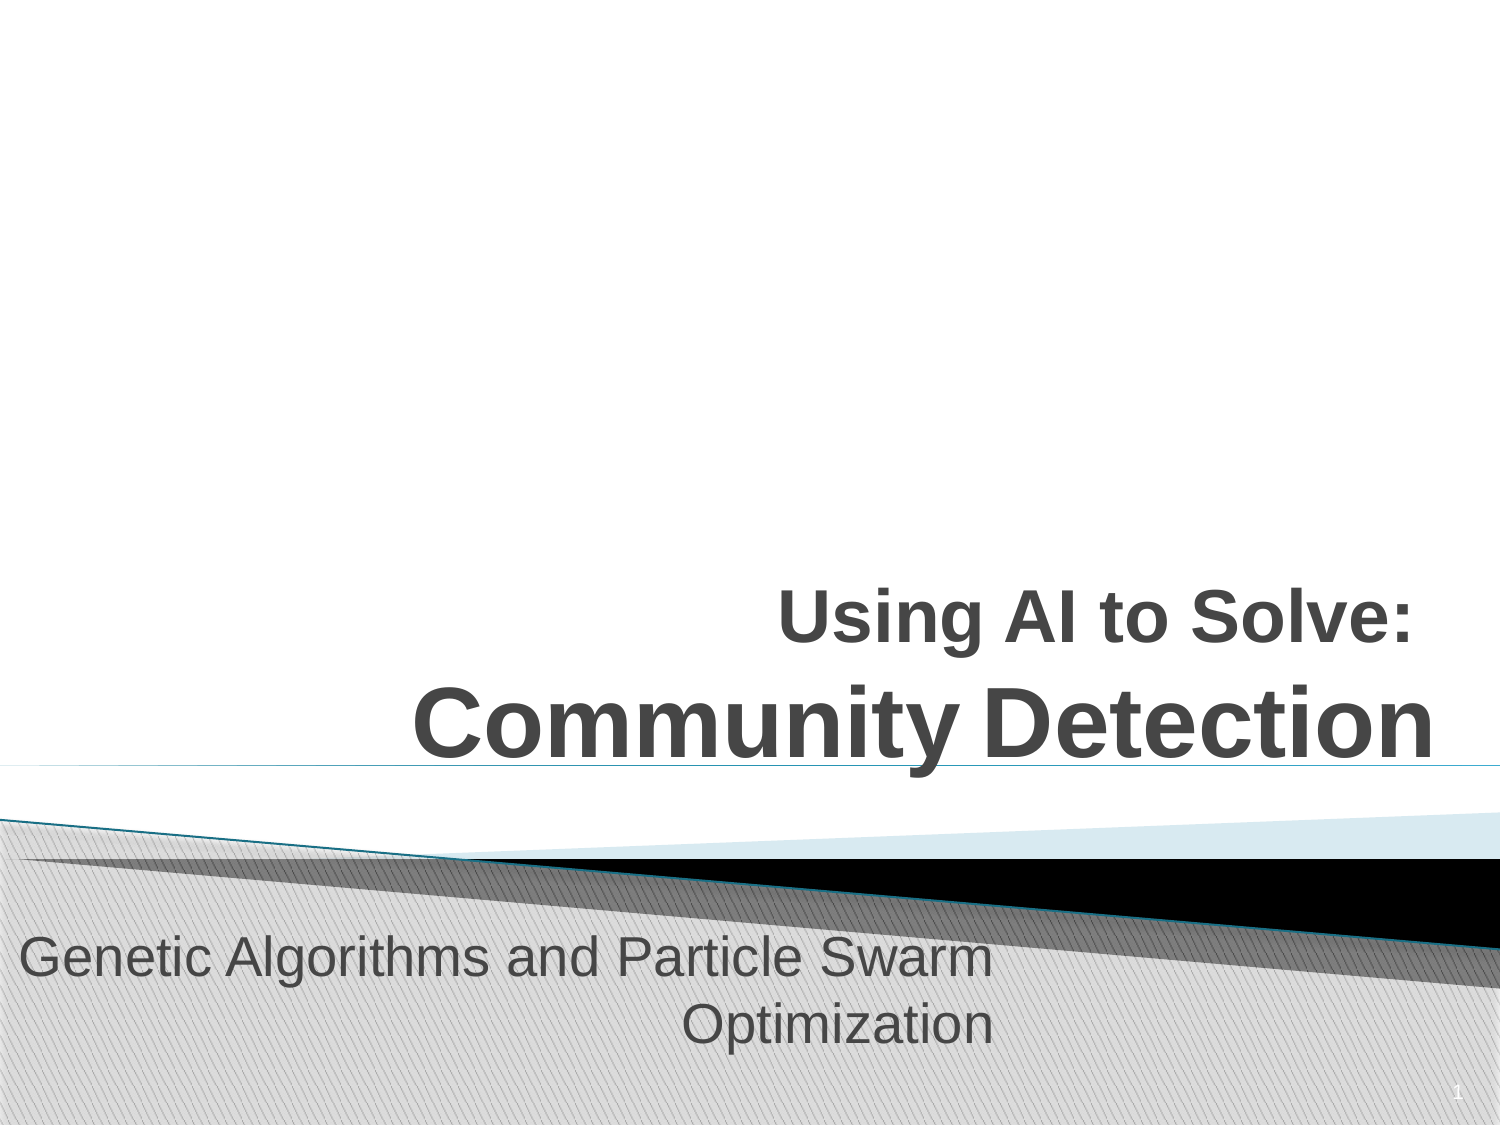

# Using AI to Solve: Community Detection
Genetic Algorithms and Particle Swarm Optimization
1